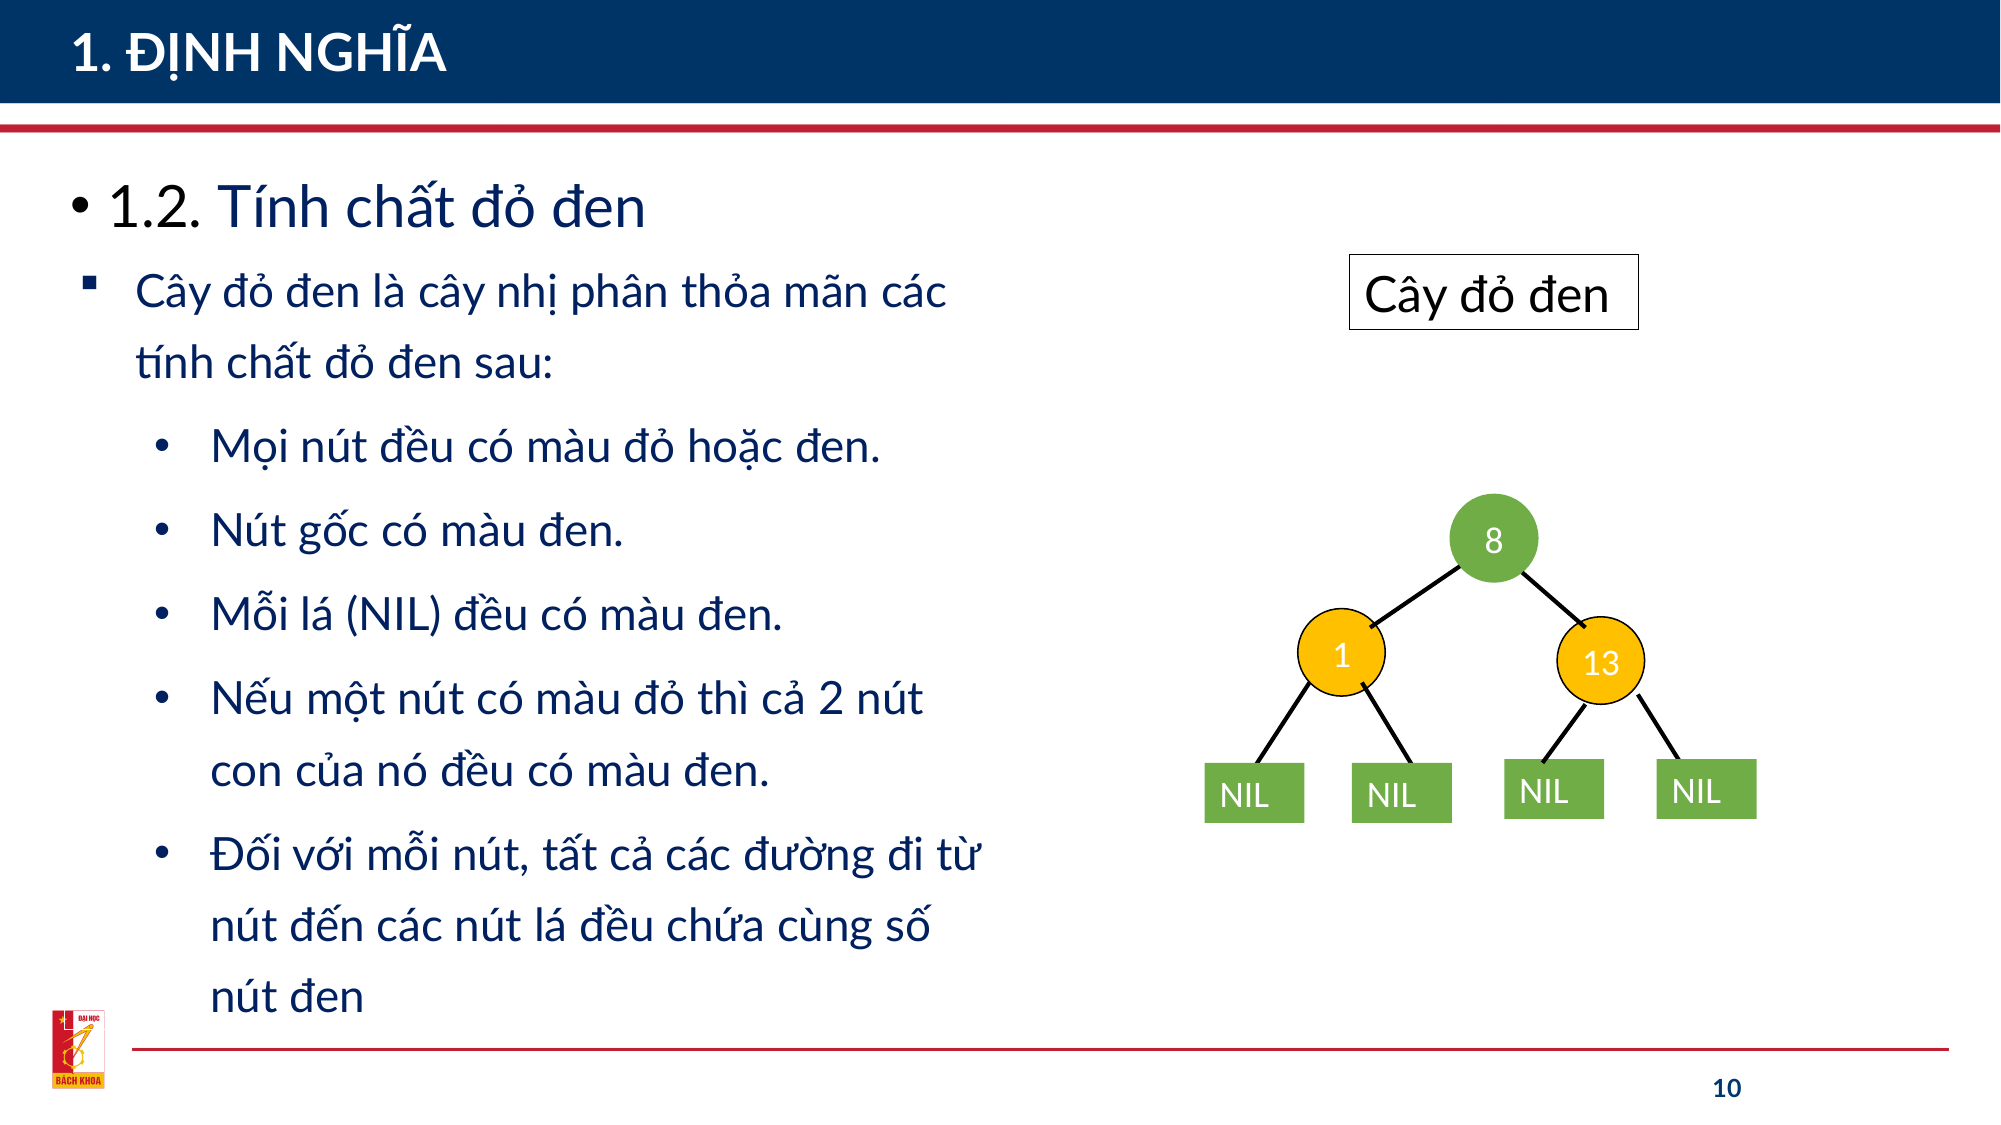

# 1. ĐỊNH NGHĨA
1.2. Tính chất đỏ đen
Cây đỏ đen là cây nhị phân thỏa mãn các tính chất đỏ đen sau:
Mọi nút đều có màu đỏ hoặc đen.
Nút gốc có màu đen.
Mỗi lá (NIL) đều có màu đen.
Nếu một nút có màu đỏ thì cả 2 nút con của nó đều có màu đen.
Đối với mỗi nút, tất cả các đường đi từ nút đến các nút lá đều chứa cùng số nút đen
Cây đỏ đen
:
8

1
13

NIL
NIL
NIL
NIL
10